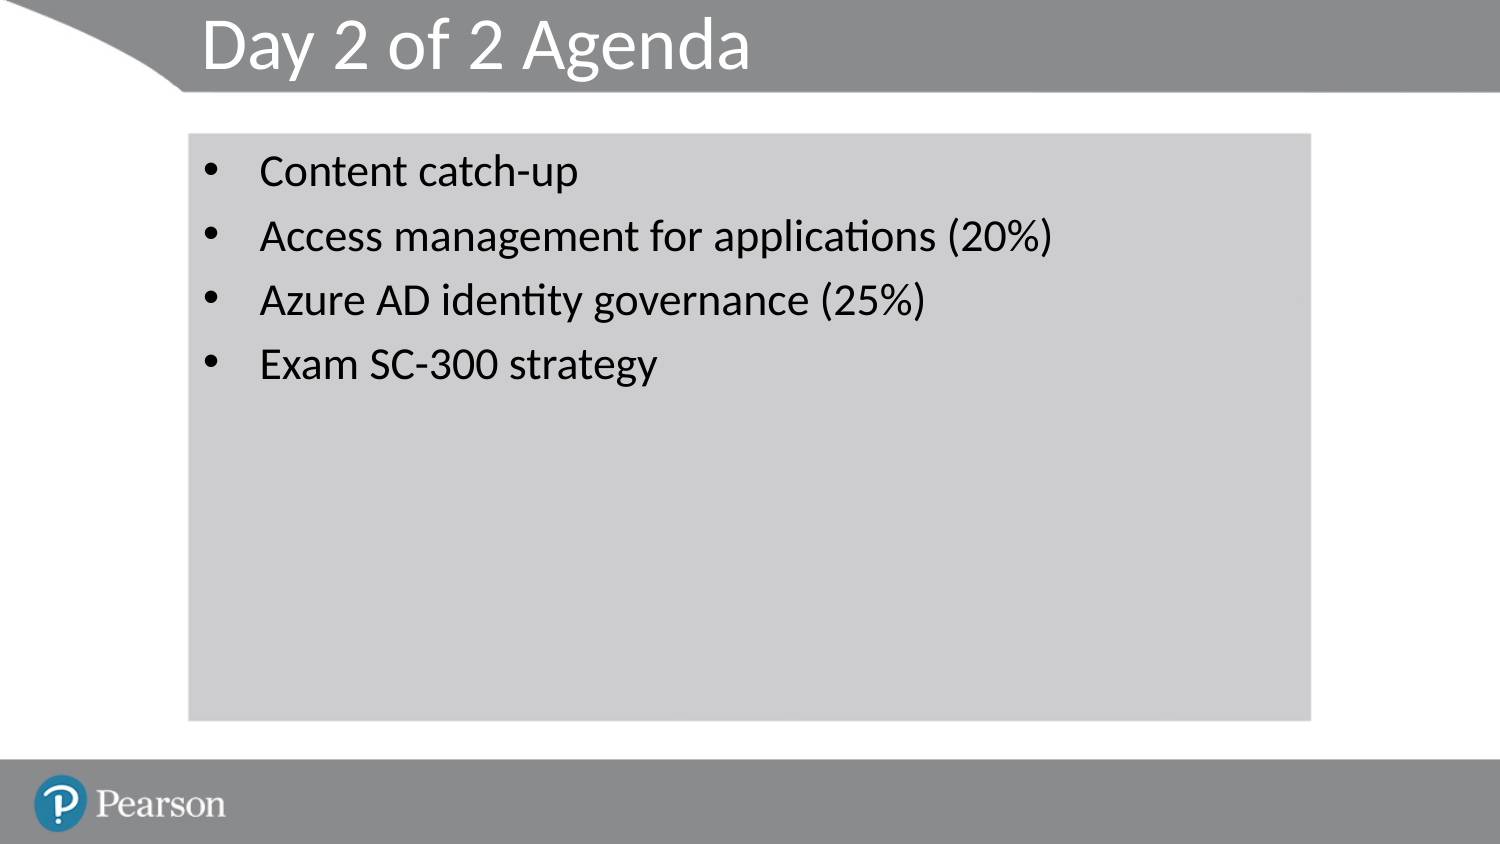

# Day 2 of 2 Agenda
Content catch-up
Access management for applications (20%)
Azure AD identity governance (25%)
Exam SC-300 strategy